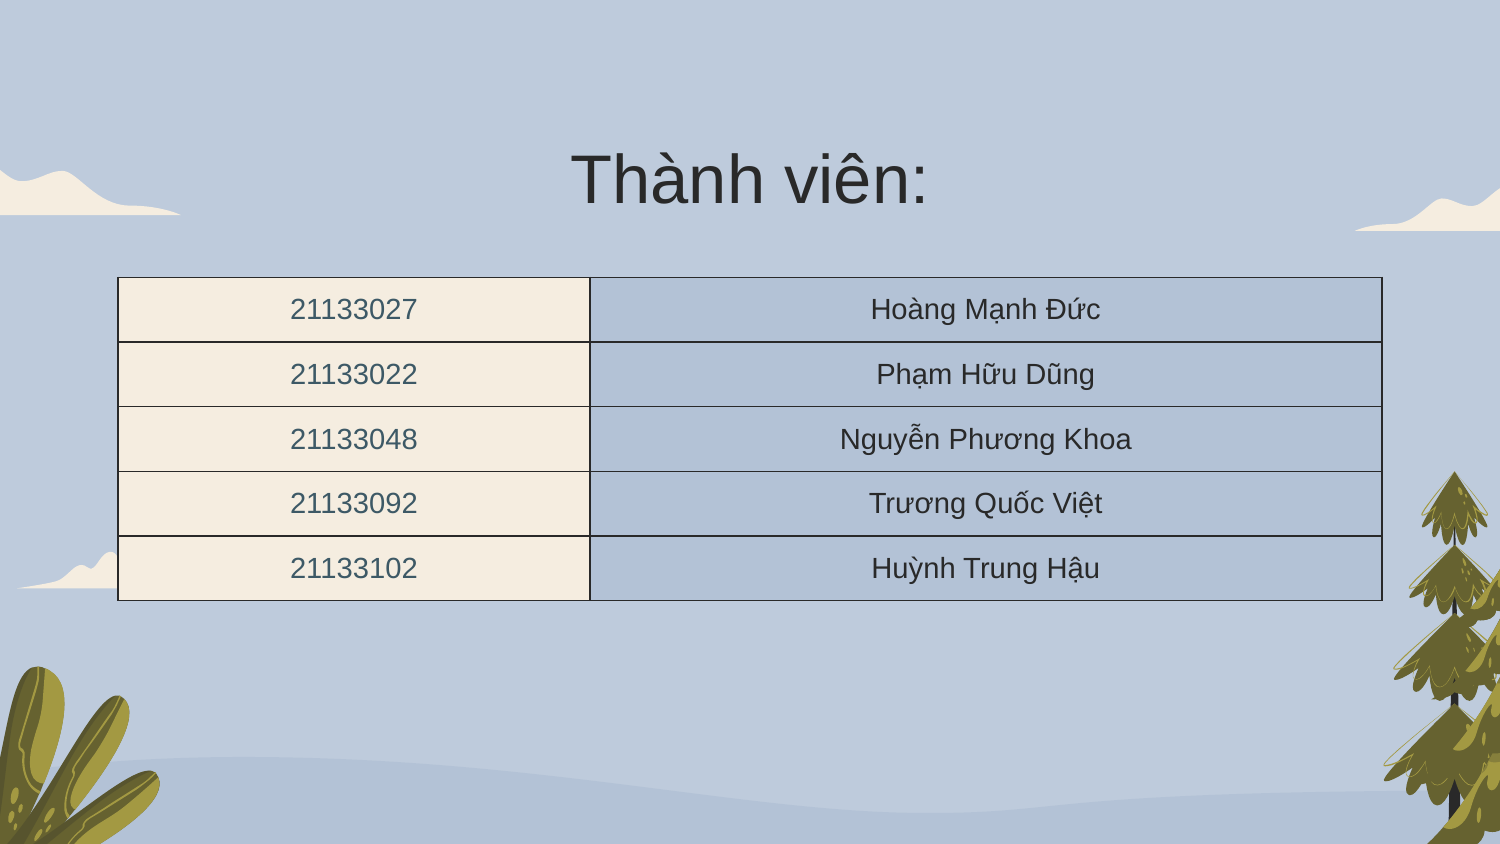

# Thành viên:

| 21133027 | Hoàng Mạnh Đức |
| --- | --- |
| 21133022 | Phạm Hữu Dũng |
| 21133048 | Nguyễn Phương Khoa |
| 21133092 | Trương Quốc Việt |
| 21133102 | Huỳnh Trung Hậu |